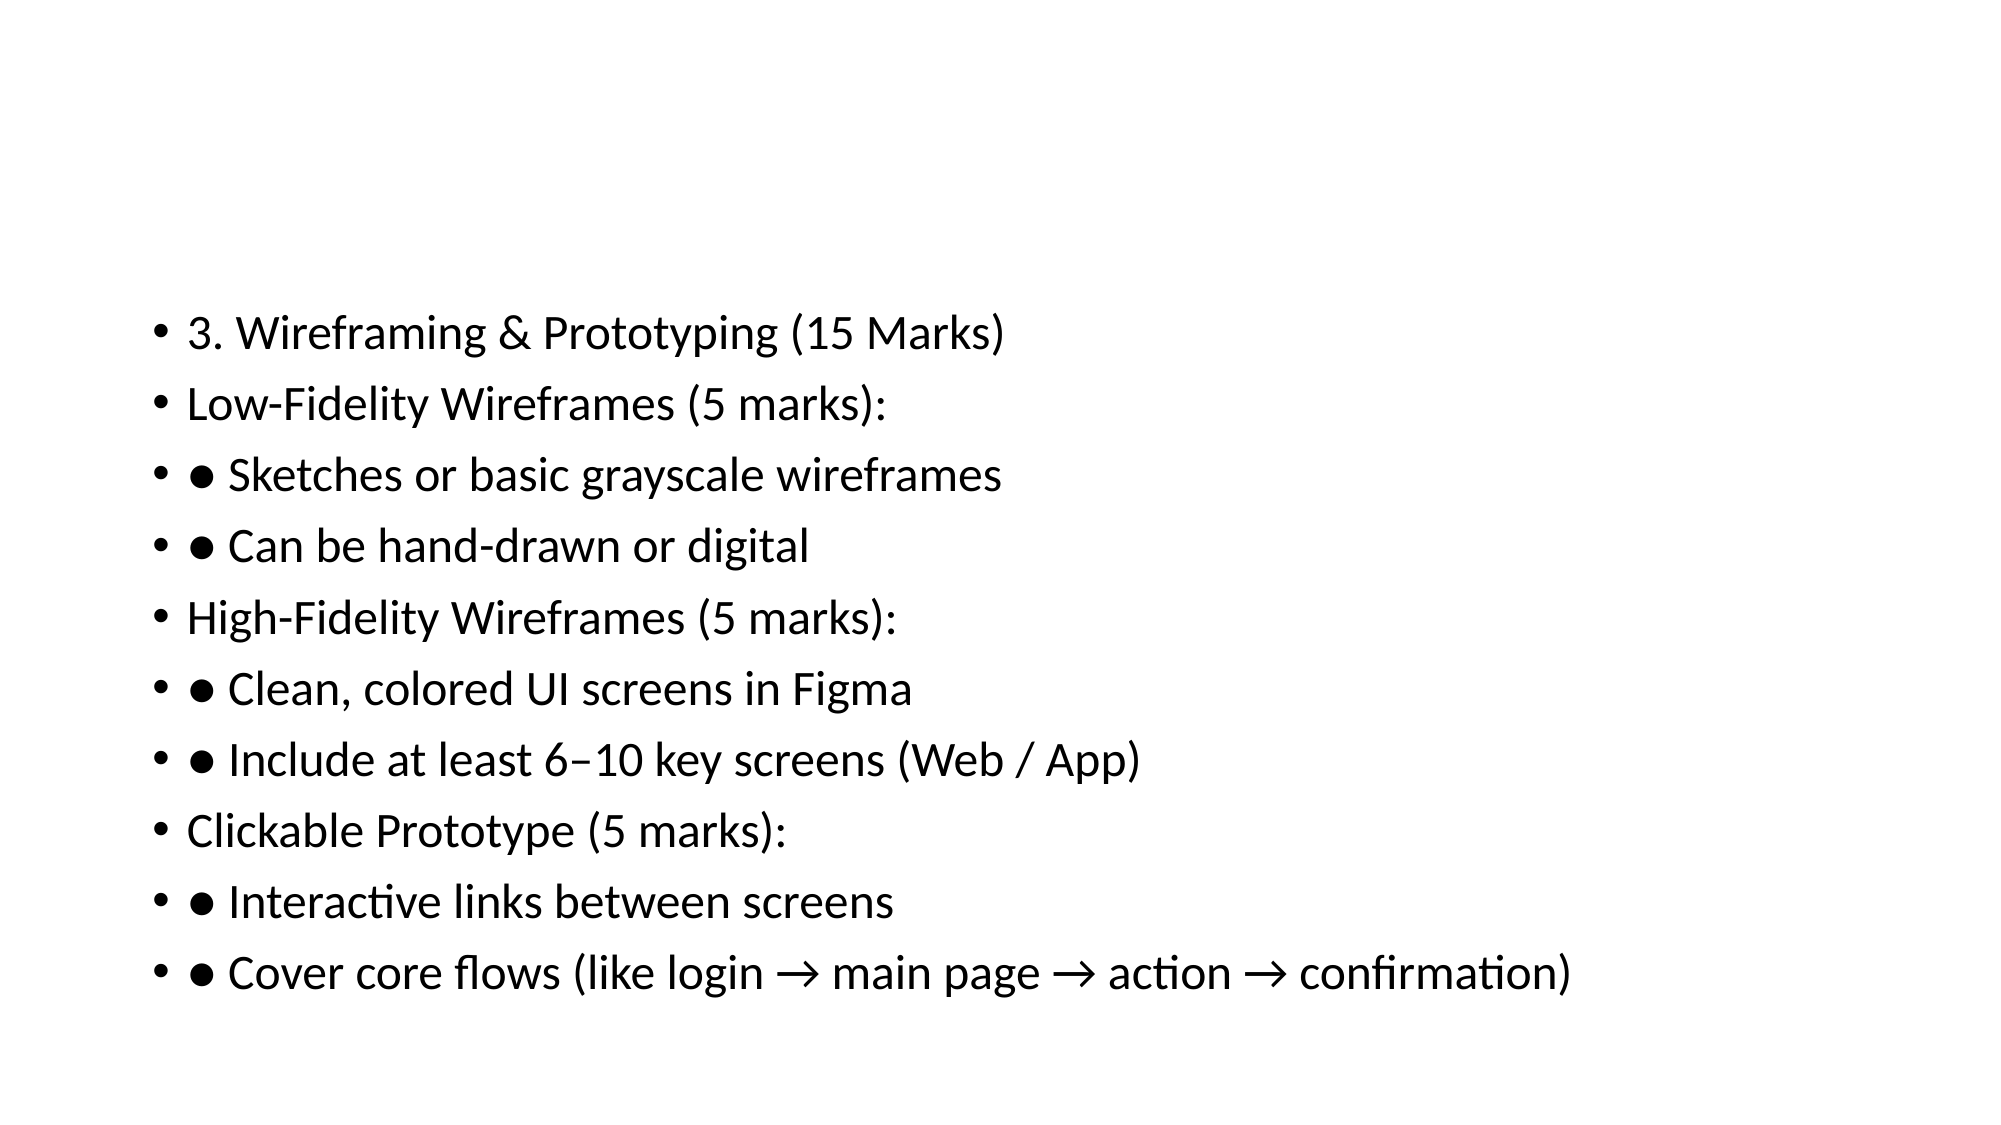

#
3. Wireframing & Prototyping (15 Marks)
Low-Fidelity Wireframes (5 marks):
● Sketches or basic grayscale wireframes
● Can be hand-drawn or digital
High-Fidelity Wireframes (5 marks):
● Clean, colored UI screens in Figma
● Include at least 6–10 key screens (Web / App)
Clickable Prototype (5 marks):
● Interactive links between screens
● Cover core flows (like login → main page → action → confirmation)